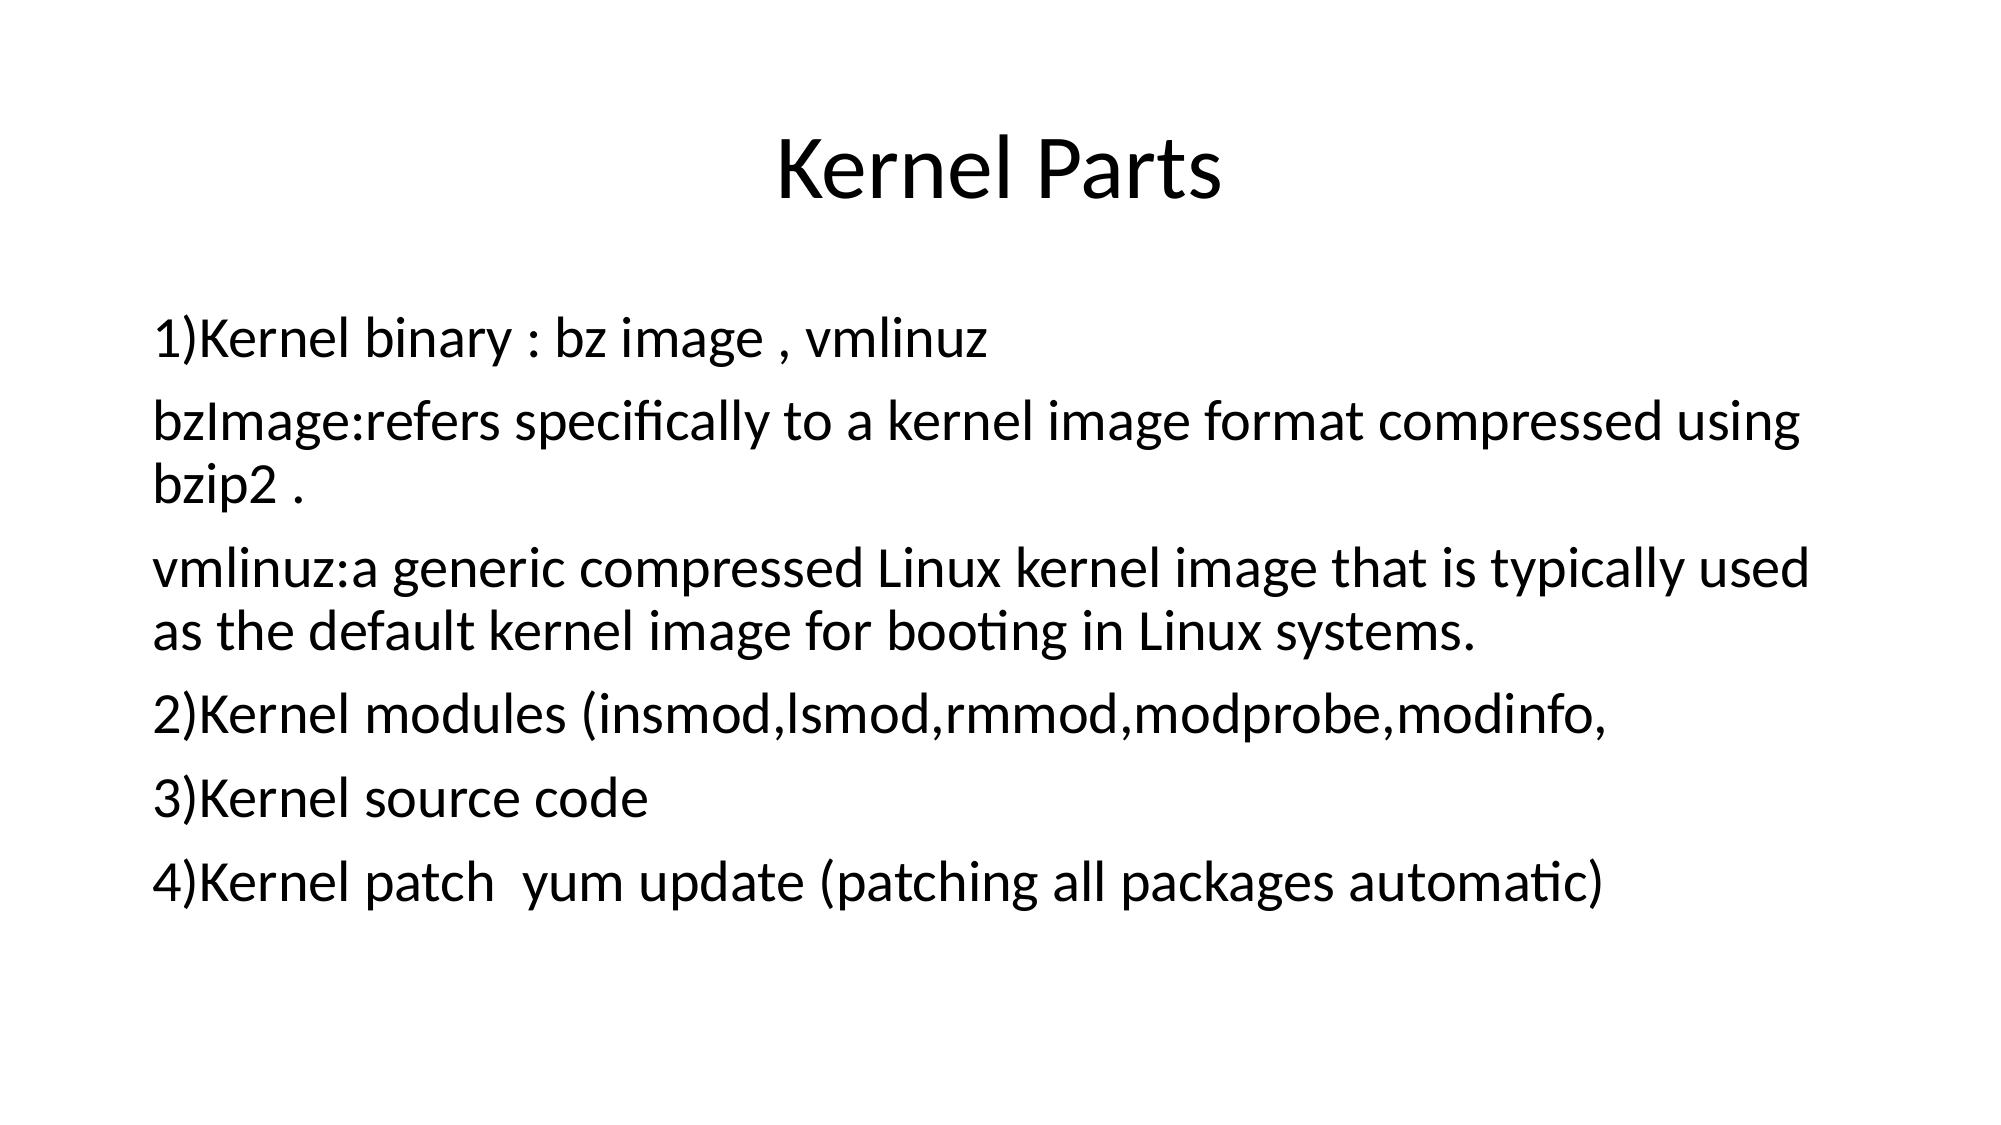

# Kernel Parts
1)Kernel binary : bz image , vmlinuz
bzImage:refers specifically to a kernel image format compressed using bzip2 .
vmlinuz:a generic compressed Linux kernel image that is typically used as the default kernel image for booting in Linux systems.
2)Kernel modules (insmod,lsmod,rmmod,modprobe,modinfo,
3)Kernel source code
4)Kernel patch  yum update (patching all packages automatic)